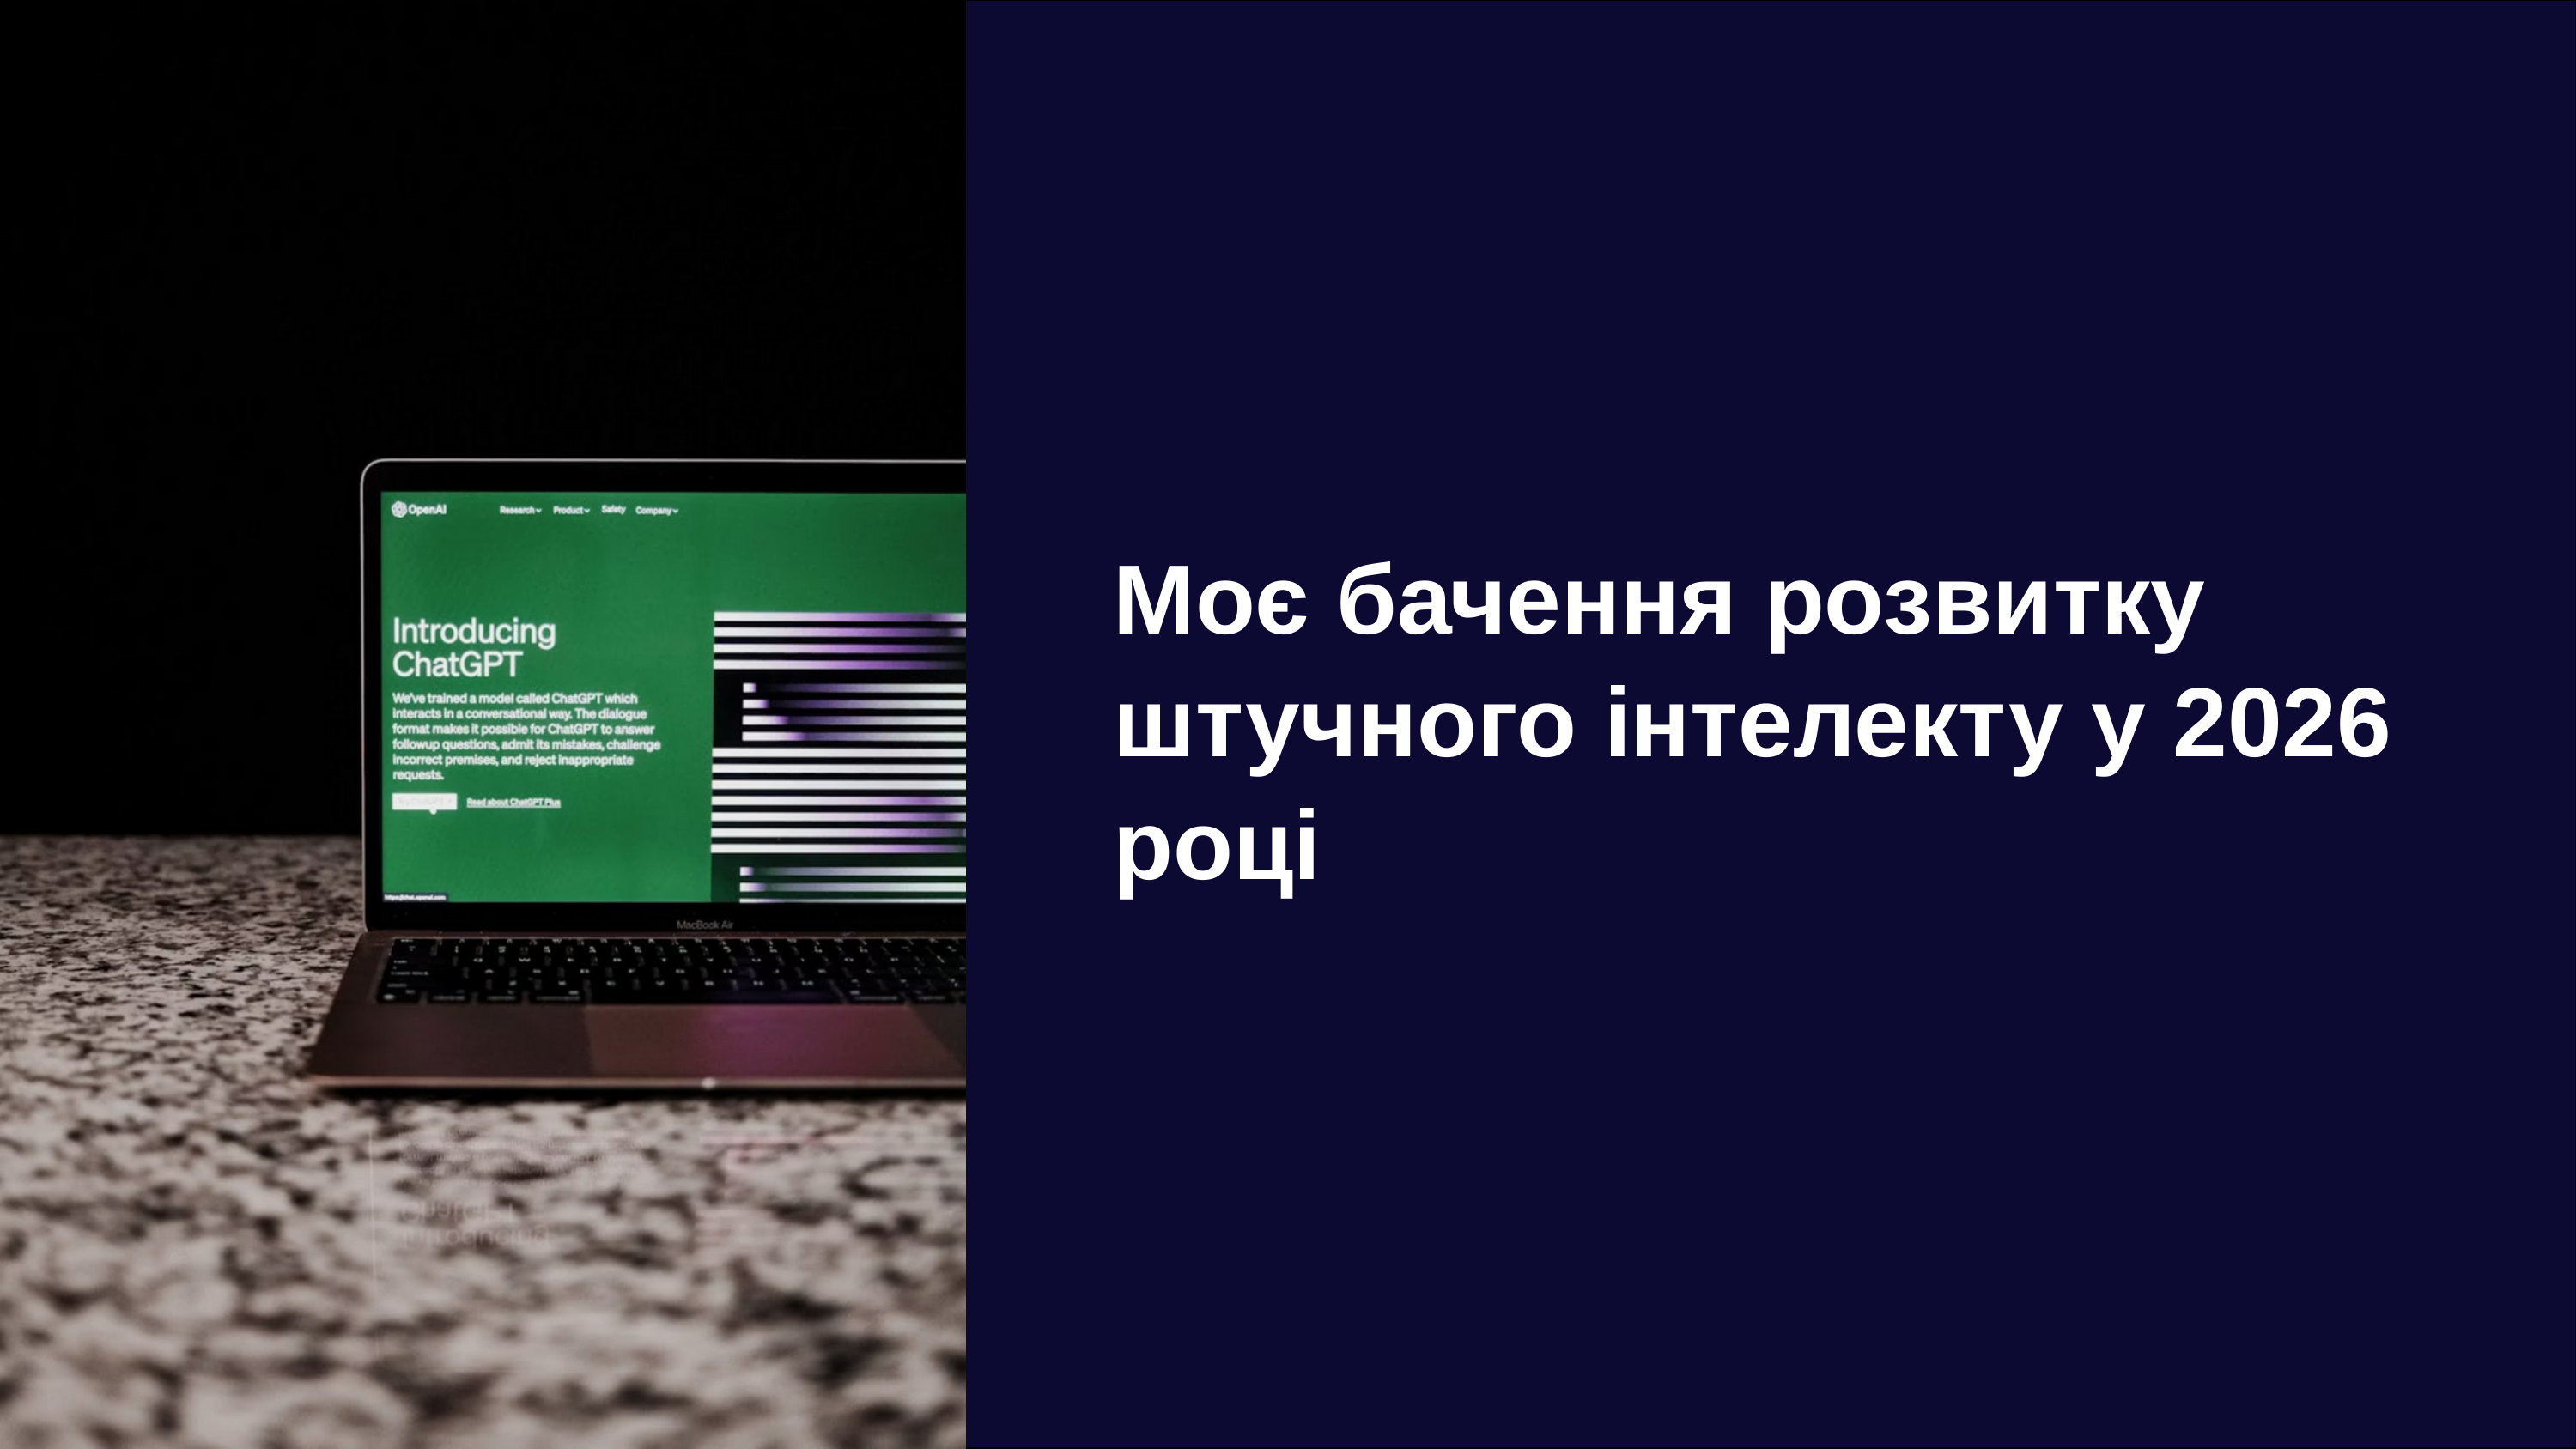

Моє бачення розвитку штучного інтелекту у 2026 році